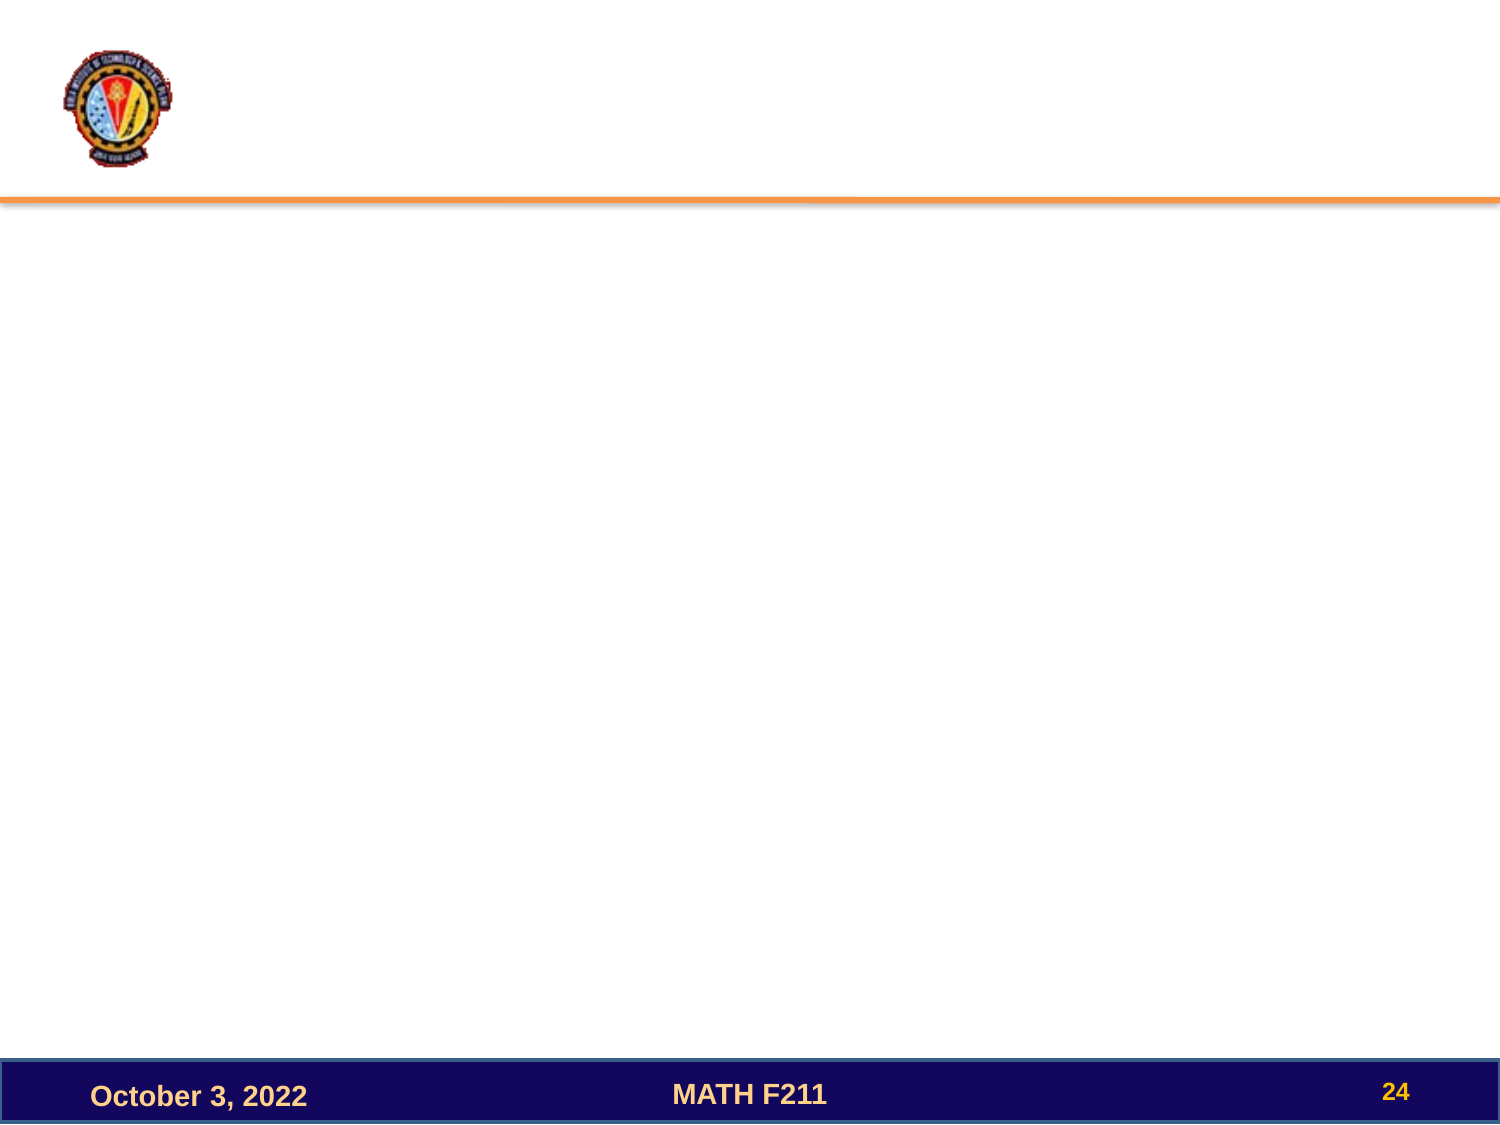

#

24
MATH F211
October 3, 2022